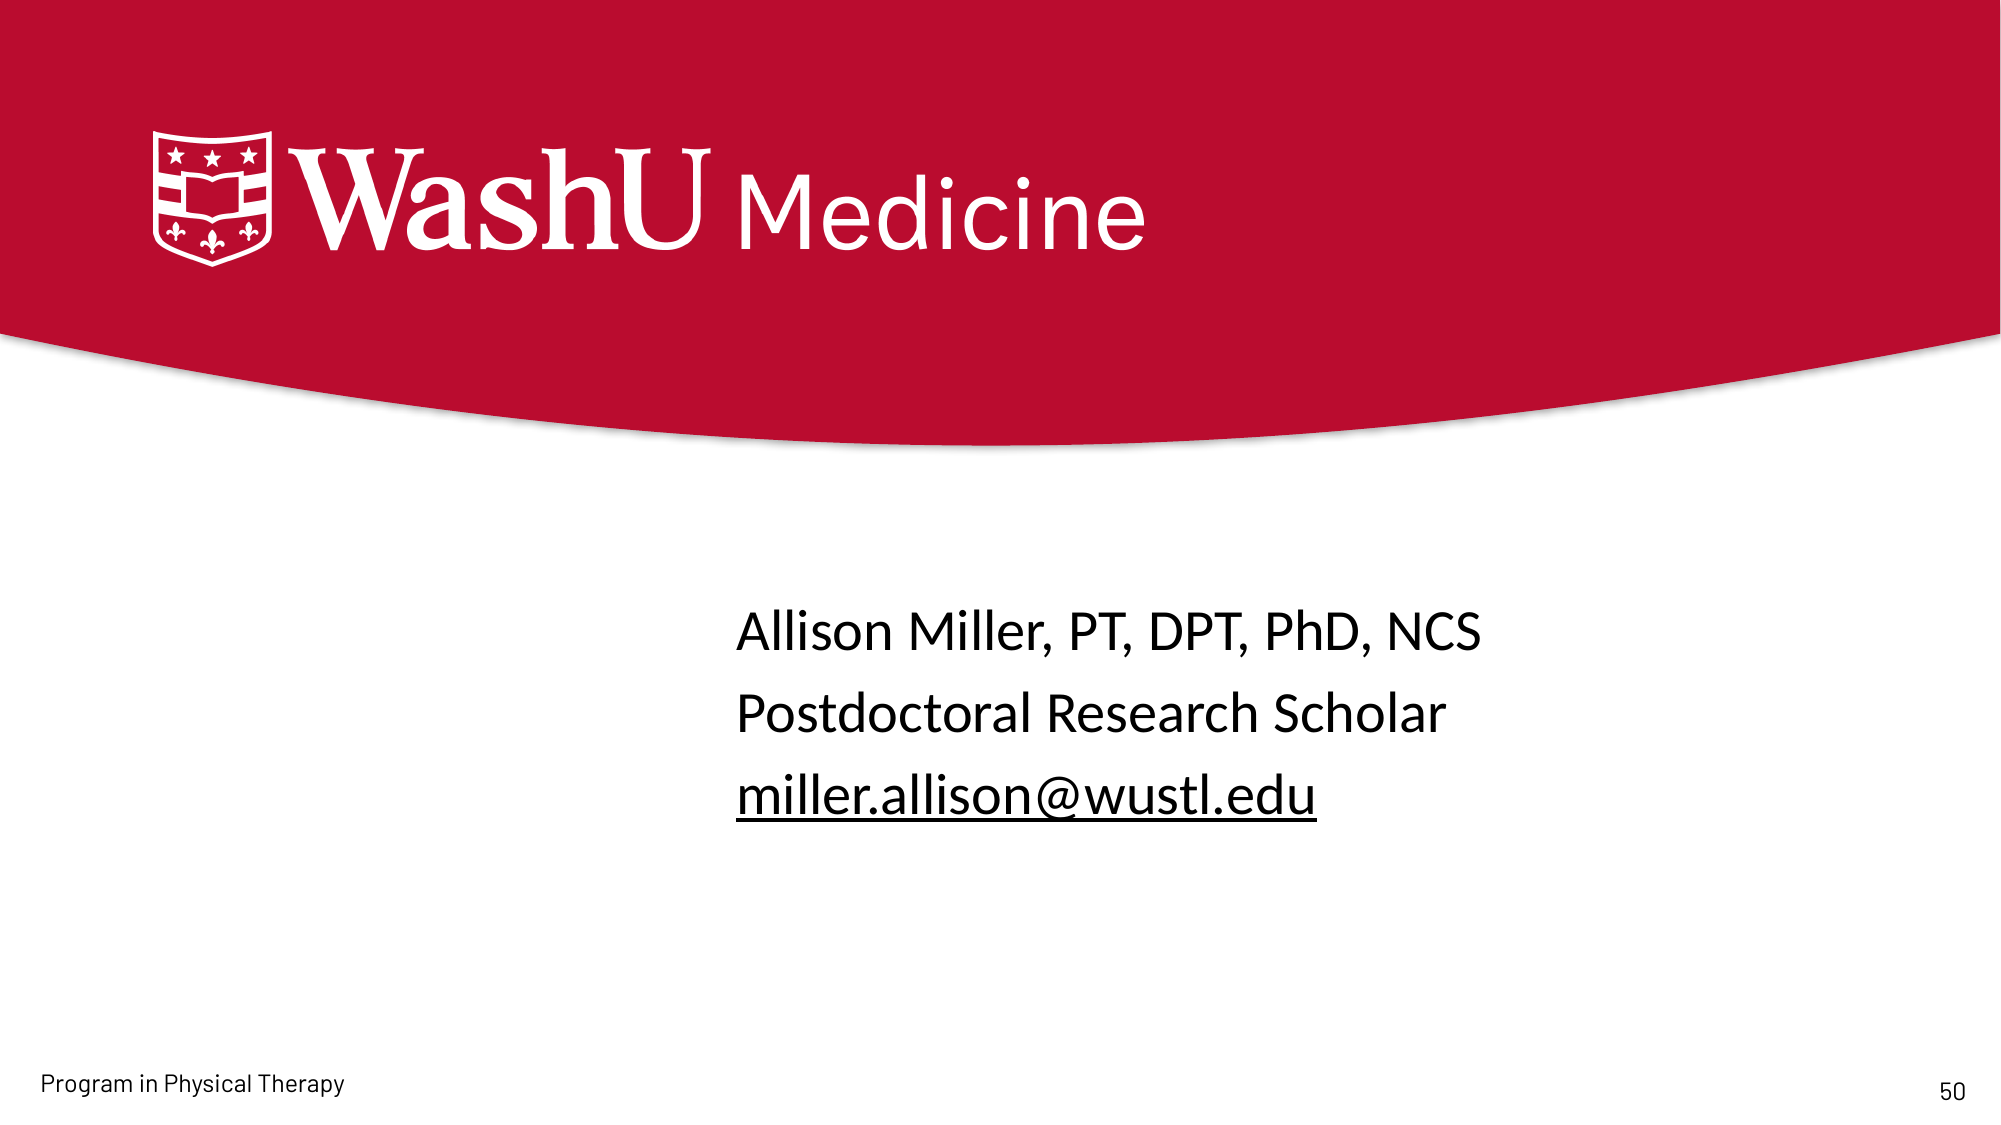

Allison Miller, PT, DPT, PhD, NCS
Postdoctoral Research Scholar
miller.allison@wustl.edu